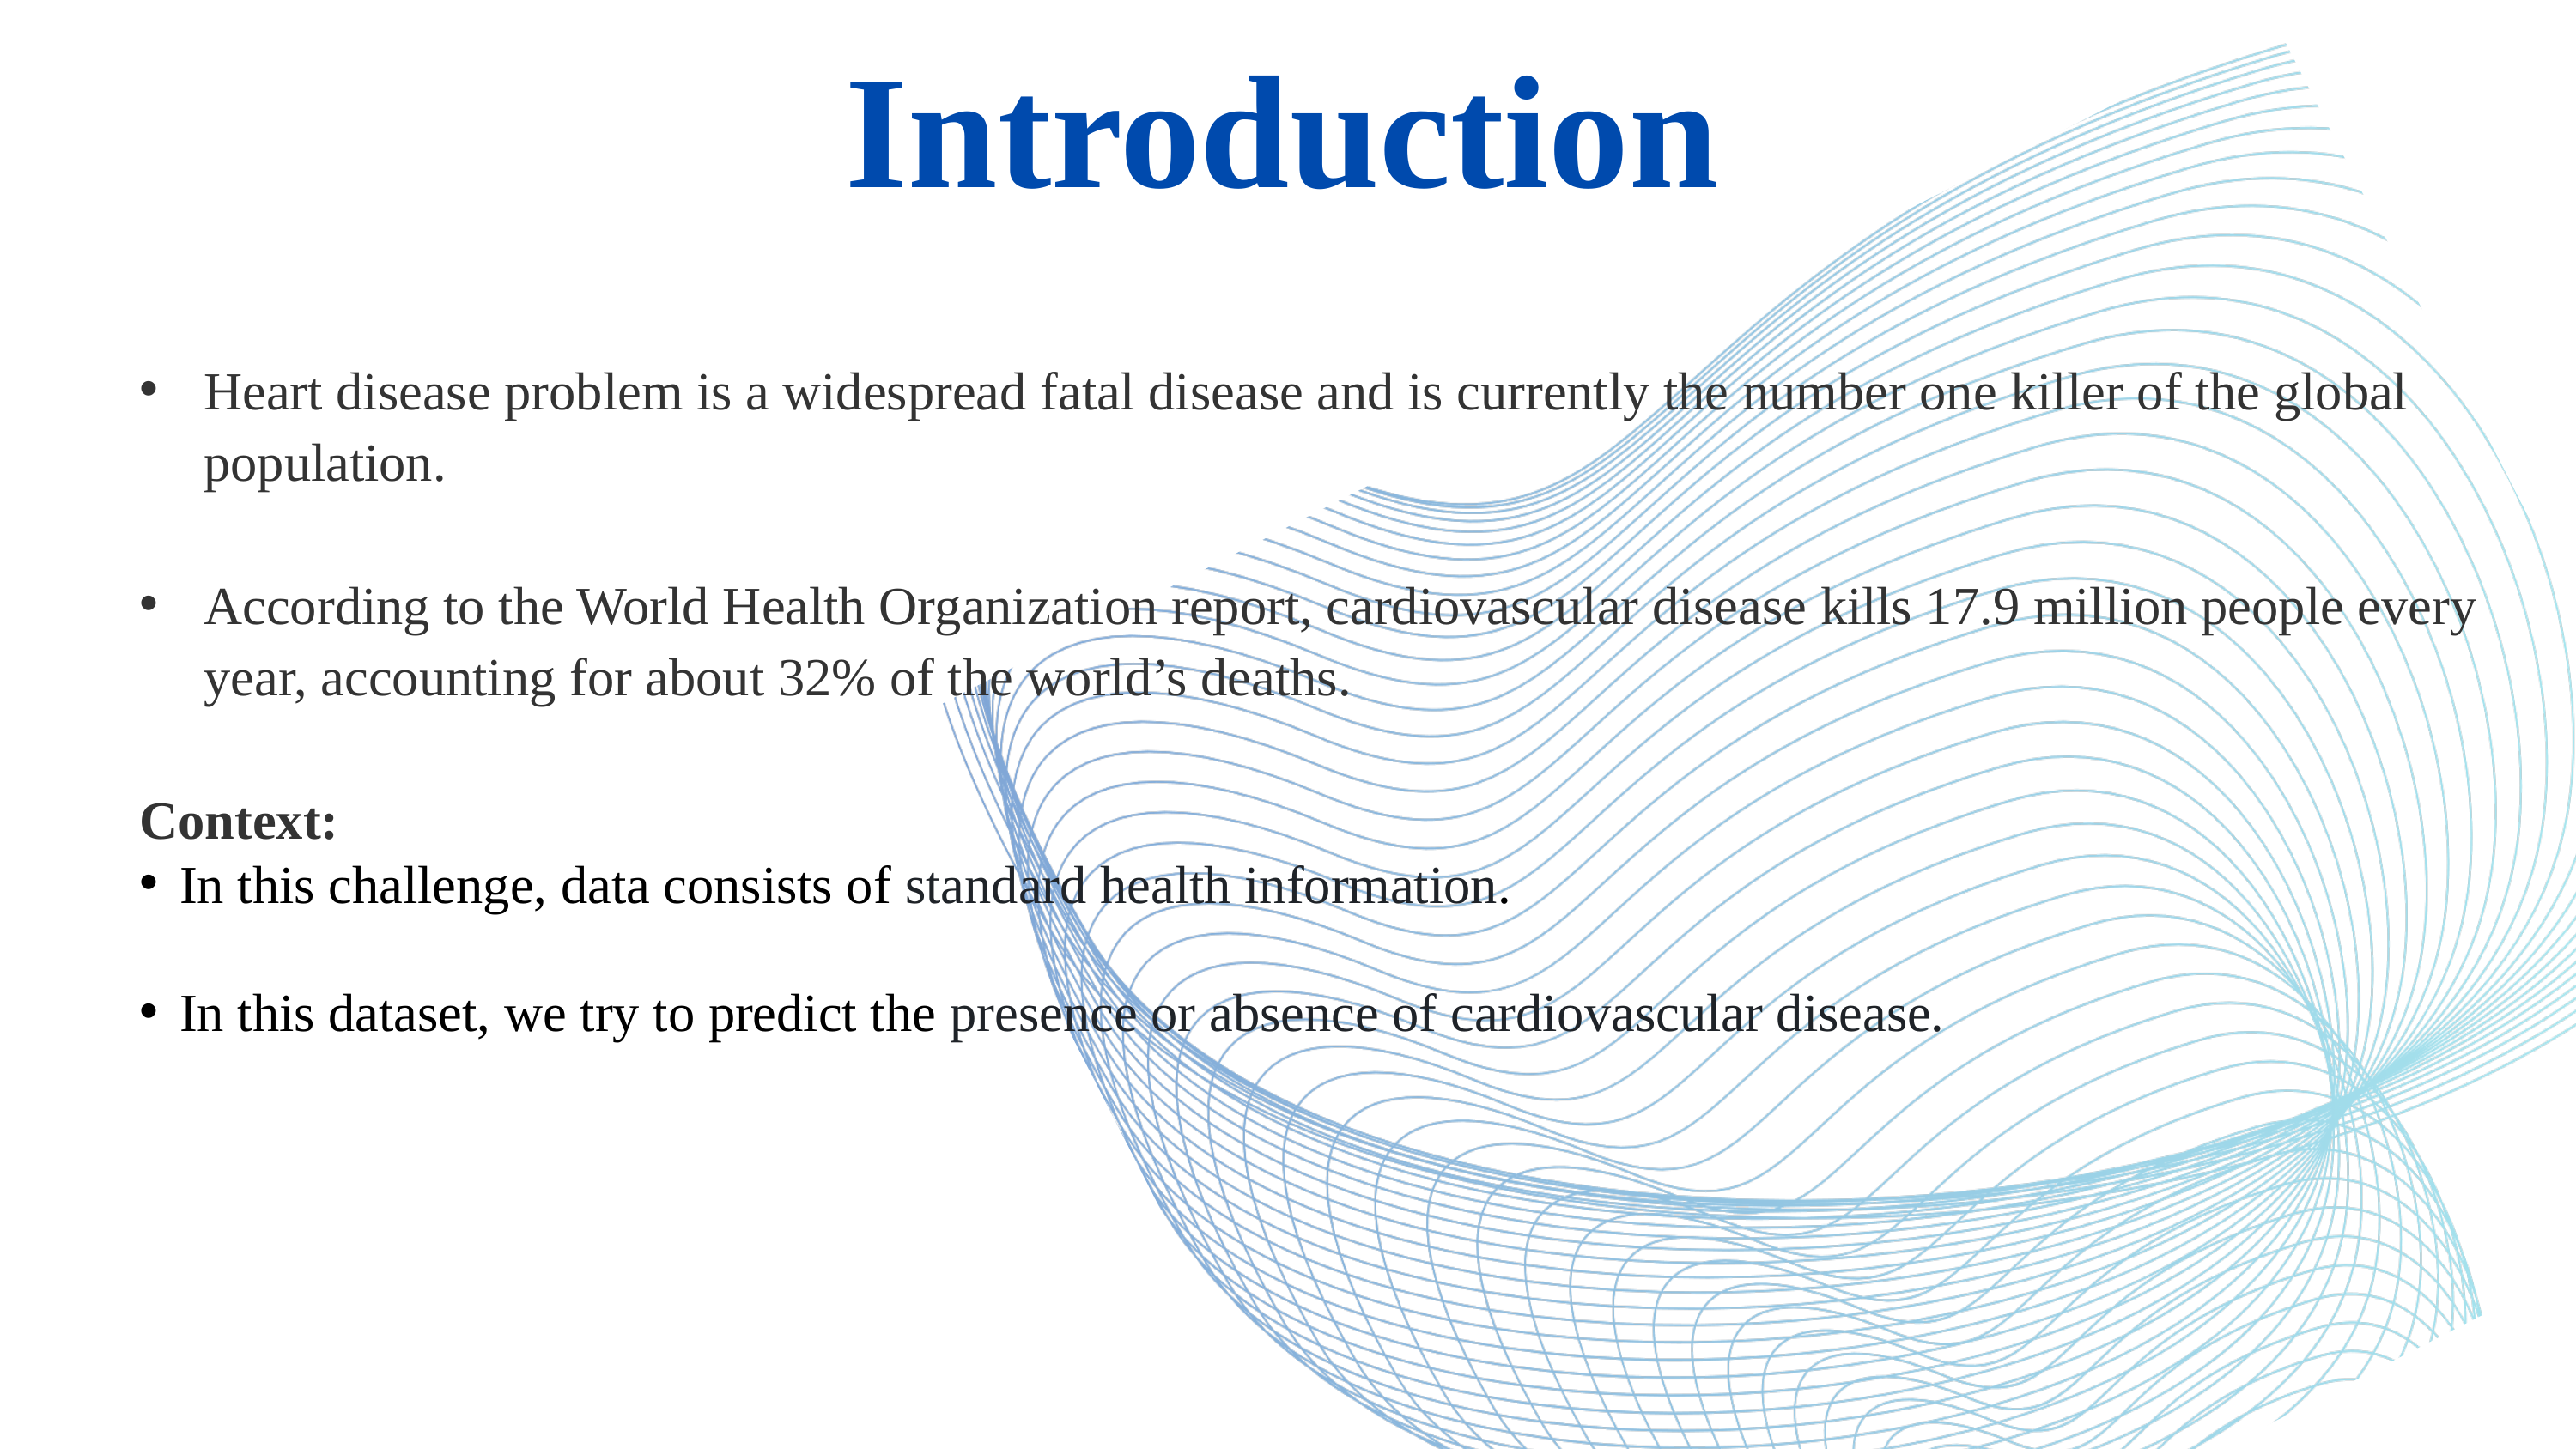

Introduction

Heart disease problem is a widespread fatal disease and is currently the number one killer of the global population.

According to the World Health Organization report, cardiovascular disease kills 17.9 million people every year, accounting for about 32% of the world’s deaths.

Context:
In this challenge, data consists of standard health information.

In this dataset, we try to predict the presence or absence of cardiovascular disease.